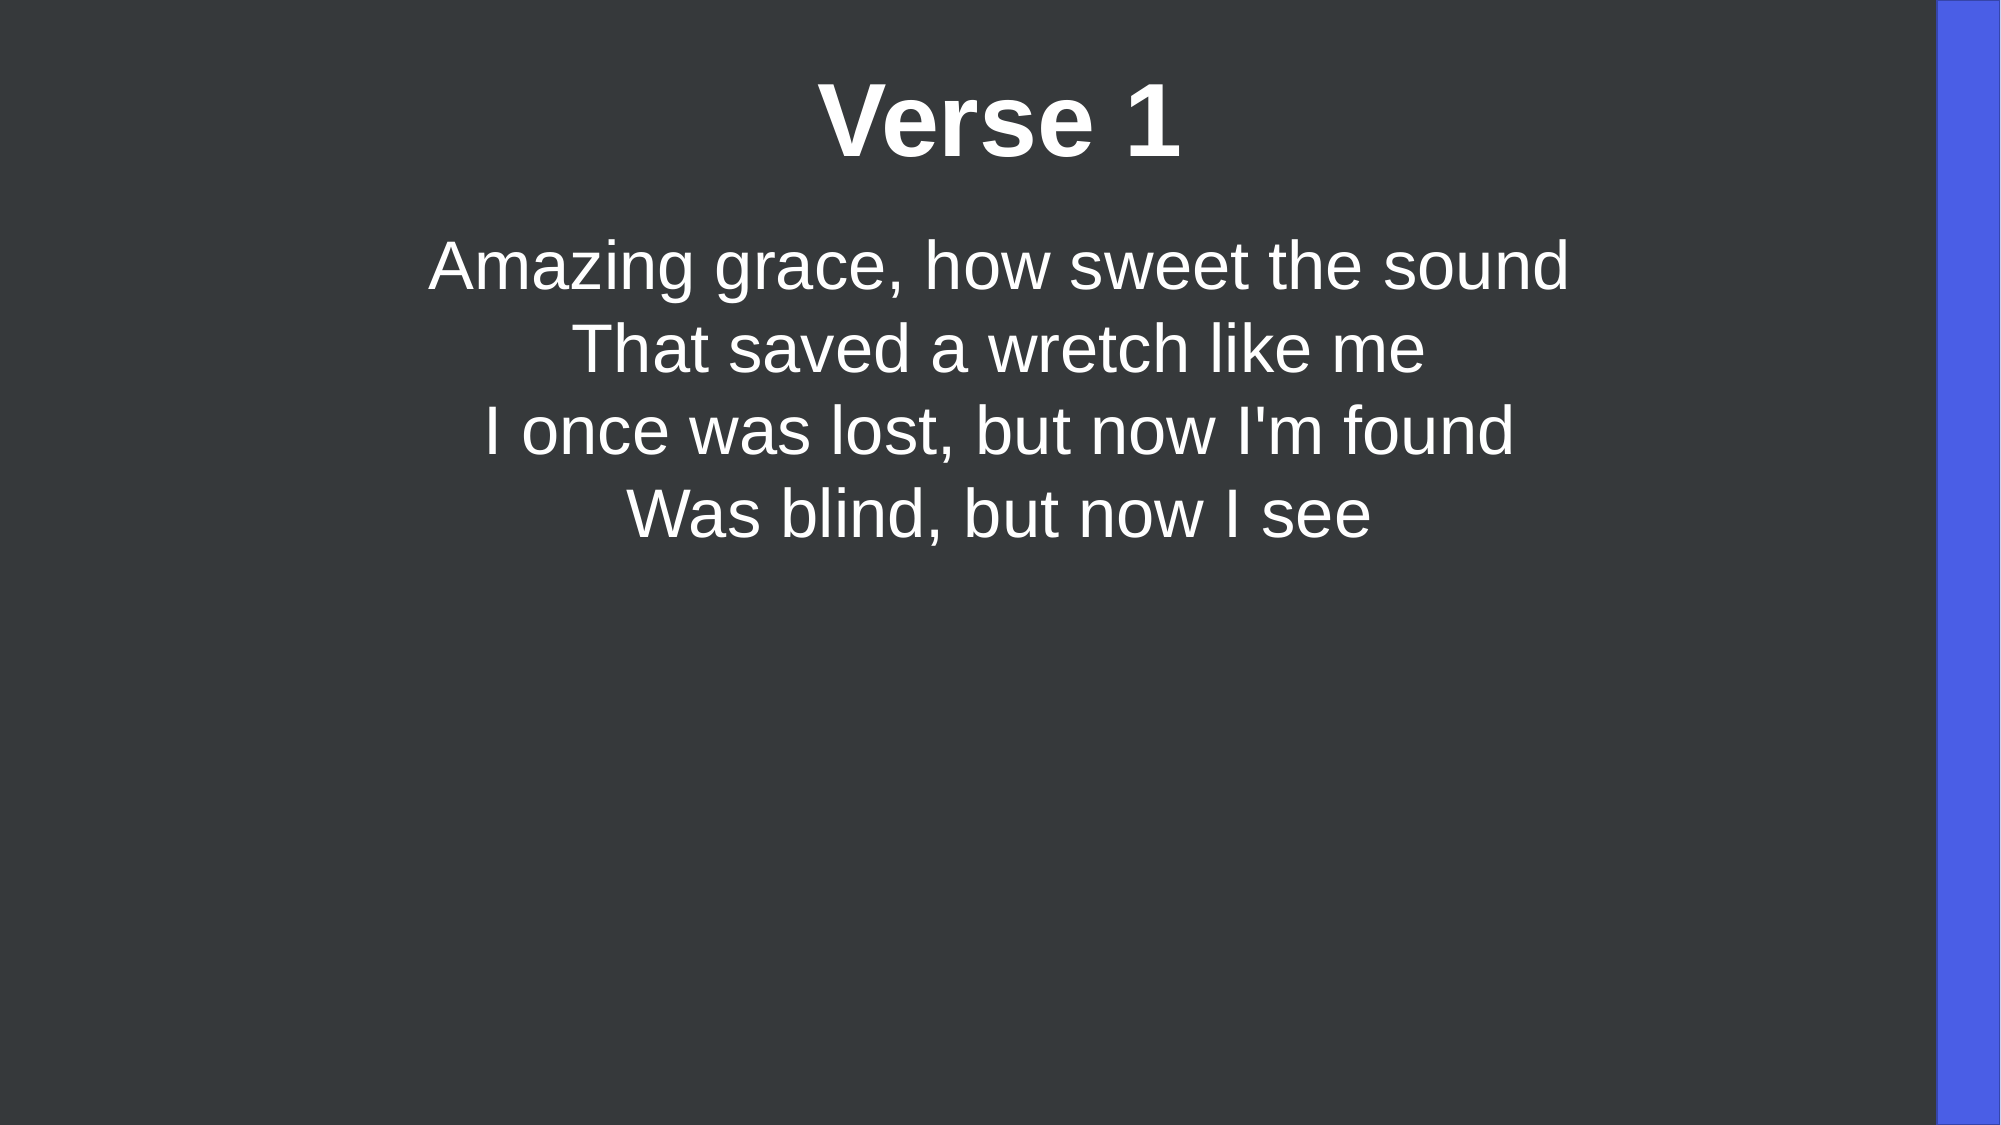

Verse 1
Amazing grace, how sweet the sound
That saved a wretch like me
I once was lost, but now I'm found
Was blind, but now I see